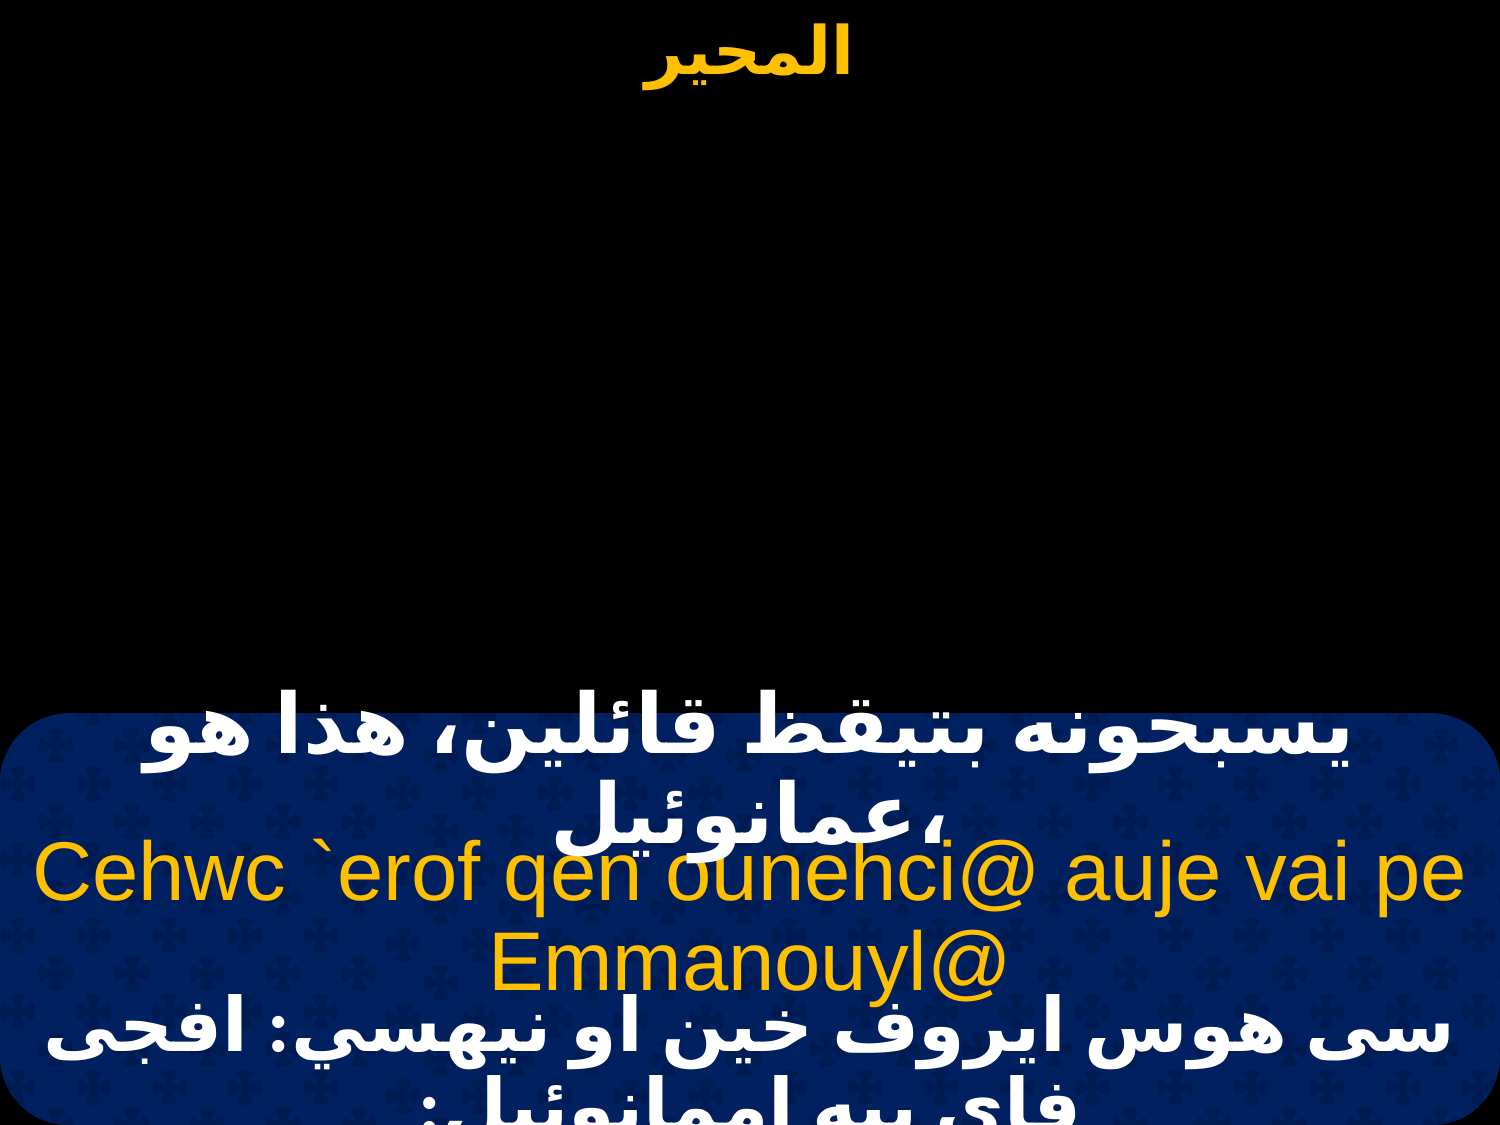

يسبحونه بتيقظ قائلين، هذا هو عمانوئيل،
Cehwc `erof qen ounehci@ auje vai pe Emmanouyl@
سى هوس ايروف خين او نيهسي: افجى فاى بيه اممانوئيل: